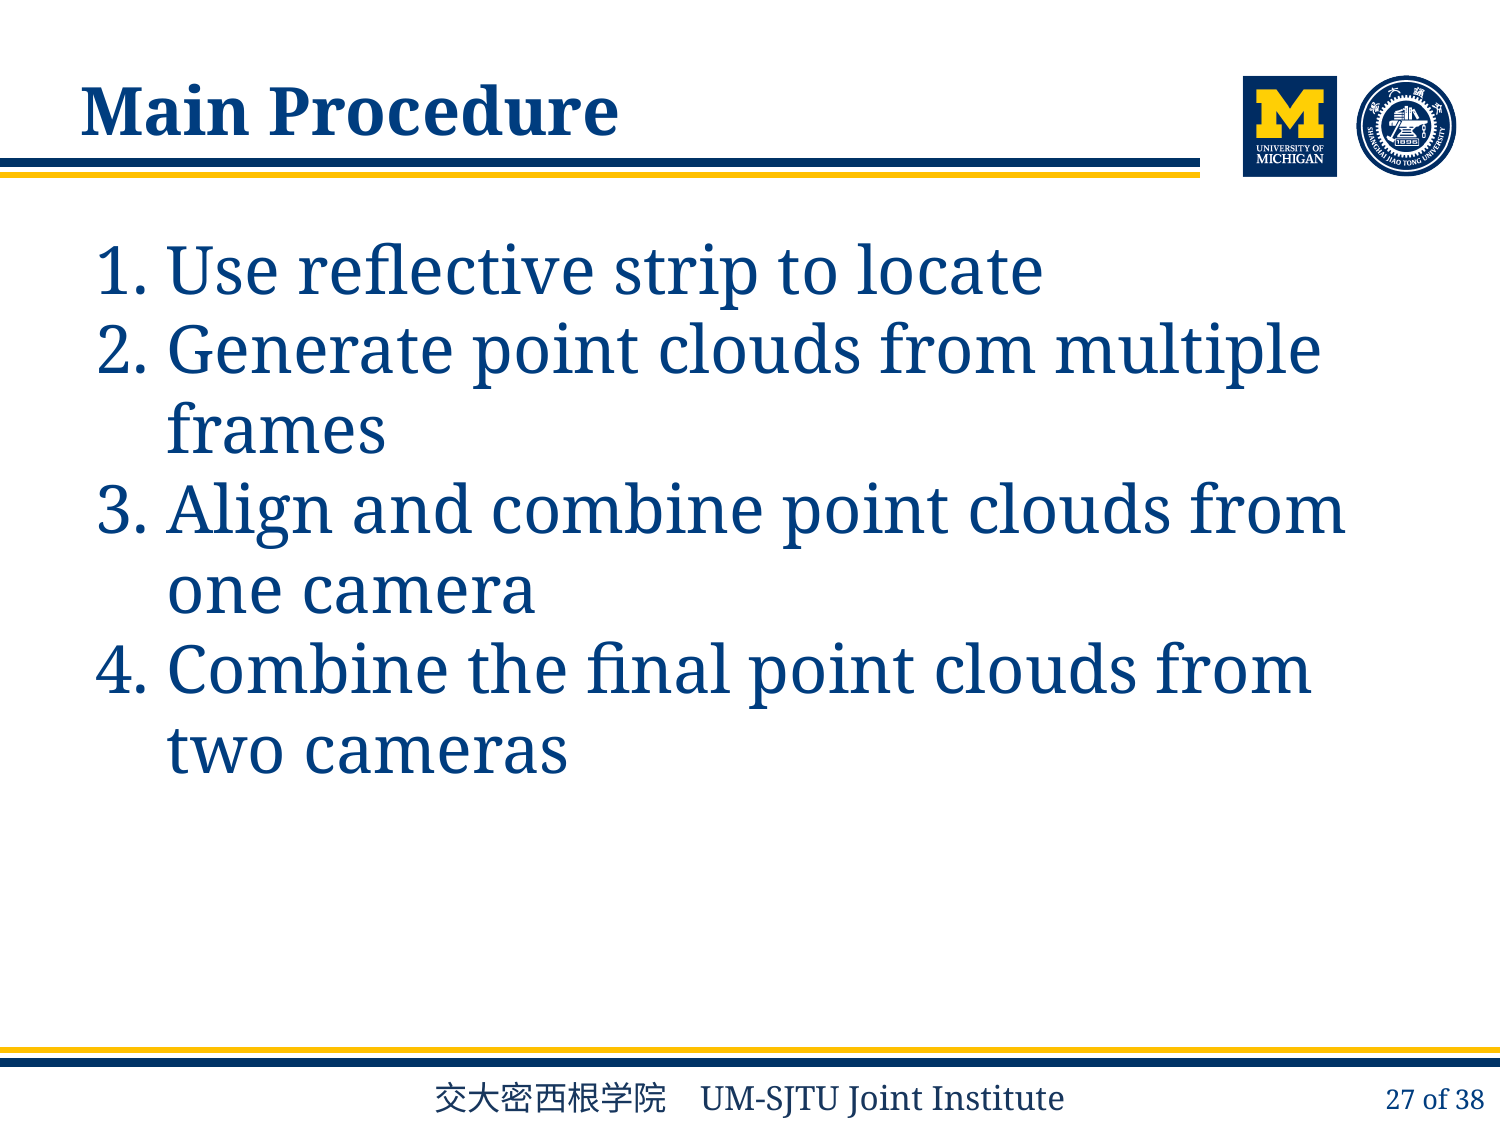

# Main Procedure
Use reflective strip to locate
Generate point clouds from multiple frames
Align and combine point clouds from one camera
Combine the final point clouds from two cameras
27 of 38